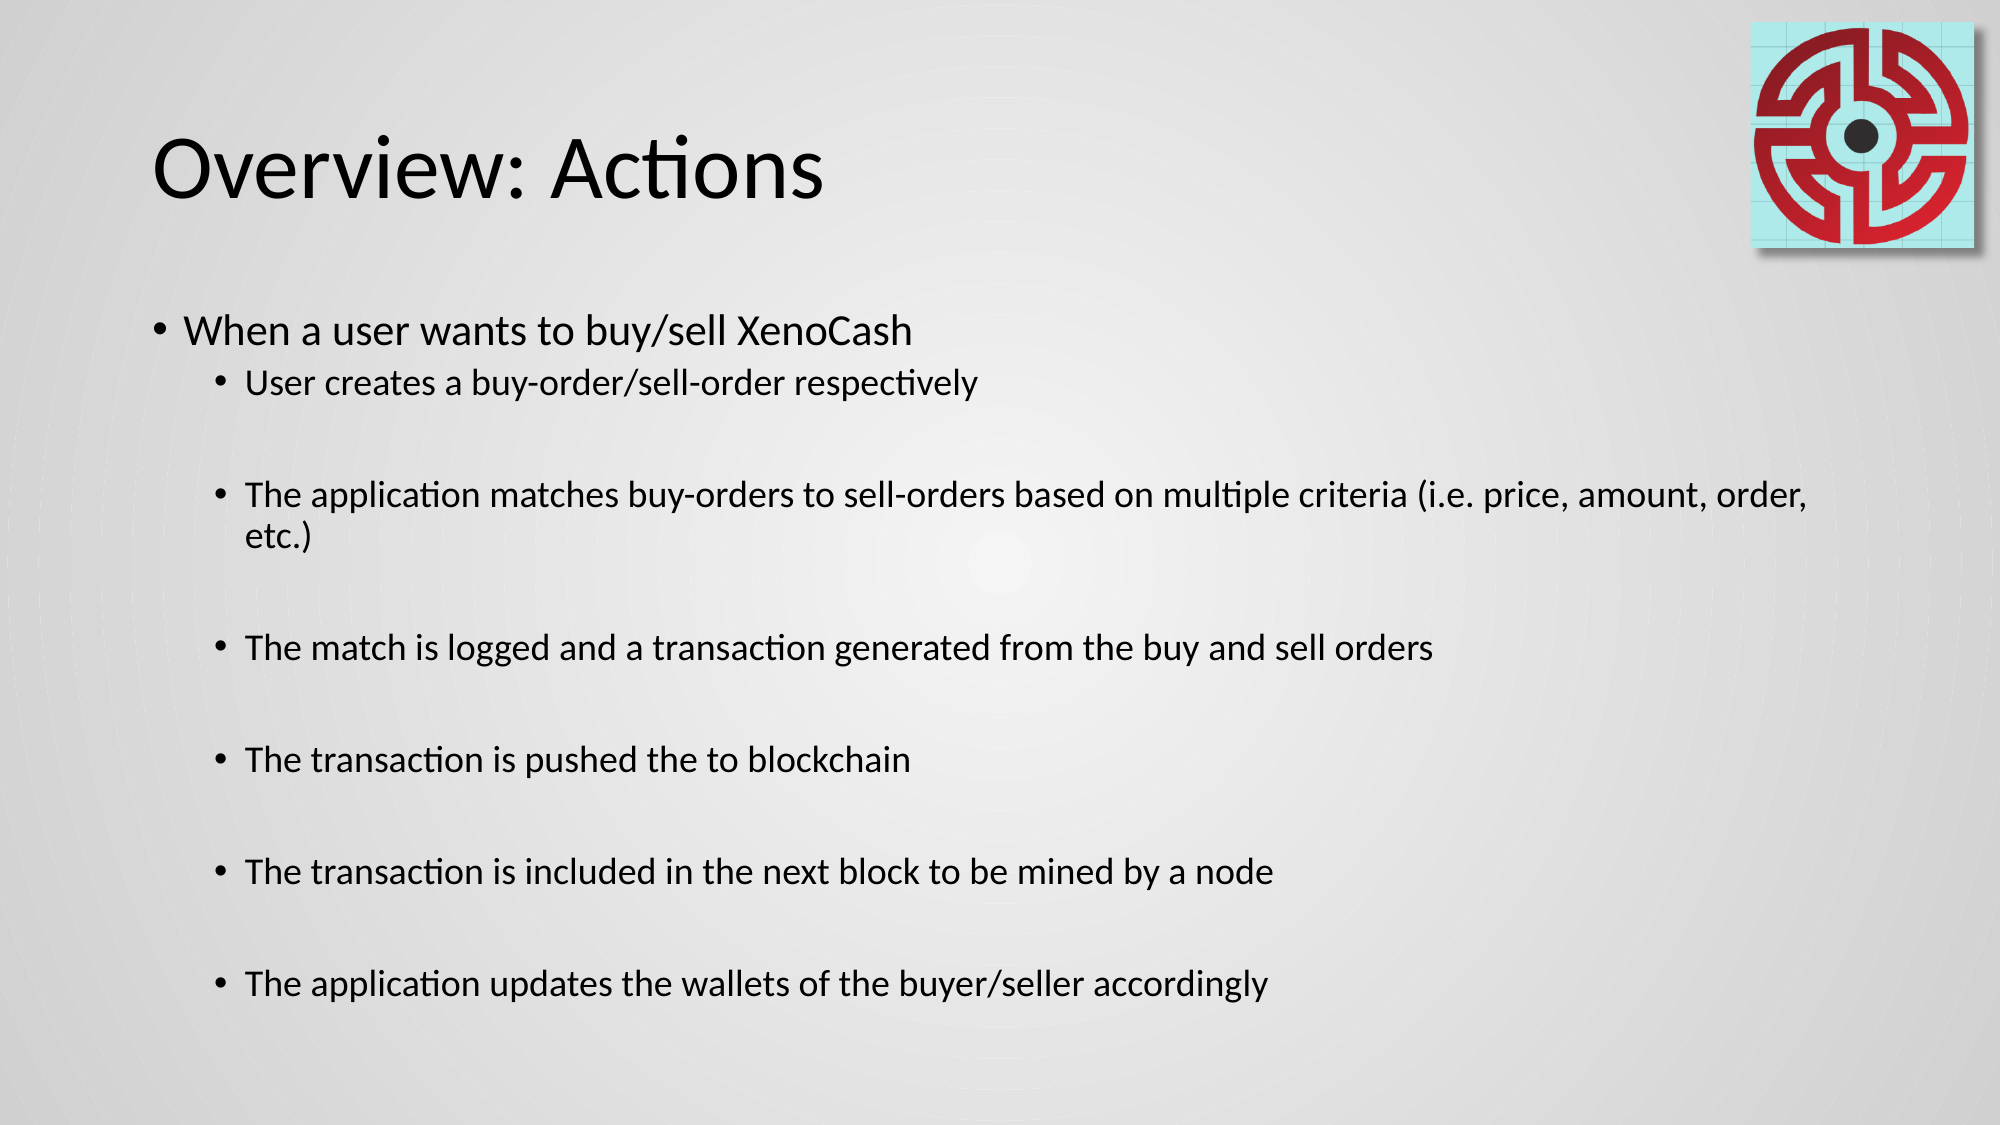

# Overview: Actions
When a user wants to buy/sell XenoCash
User creates a buy-order/sell-order respectively

The application matches buy-orders to sell-orders based on multiple criteria (i.e. price, amount, order, etc.)

The match is logged and a transaction generated from the buy and sell orders

The transaction is pushed the to blockchain

The transaction is included in the next block to be mined by a node

The application updates the wallets of the buyer/seller accordingly